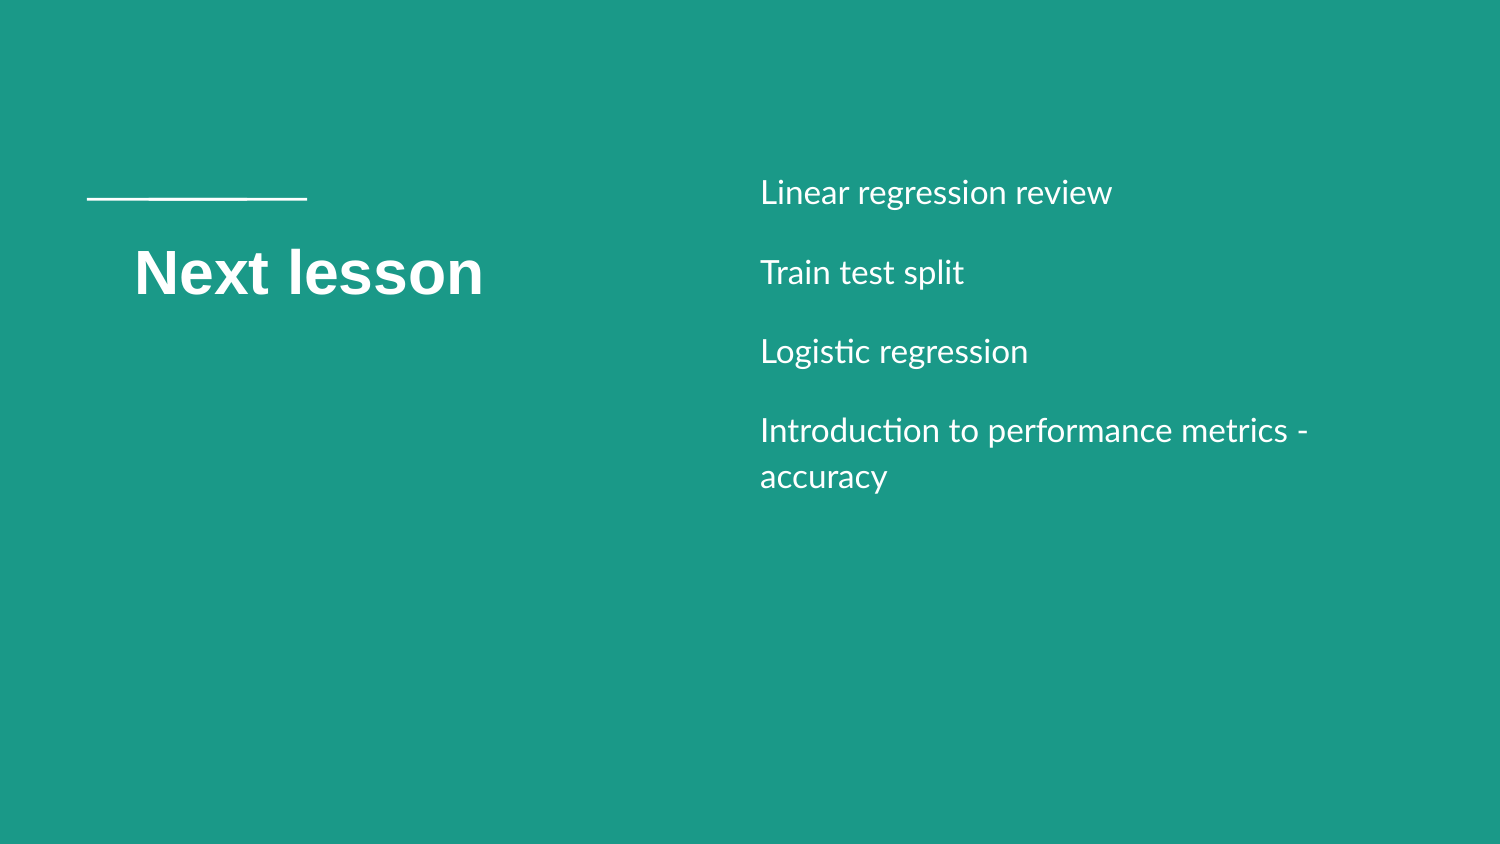

Linear regression review
Train test split
Logistic regression
Introduction to performance metrics - accuracy

# Next lesson